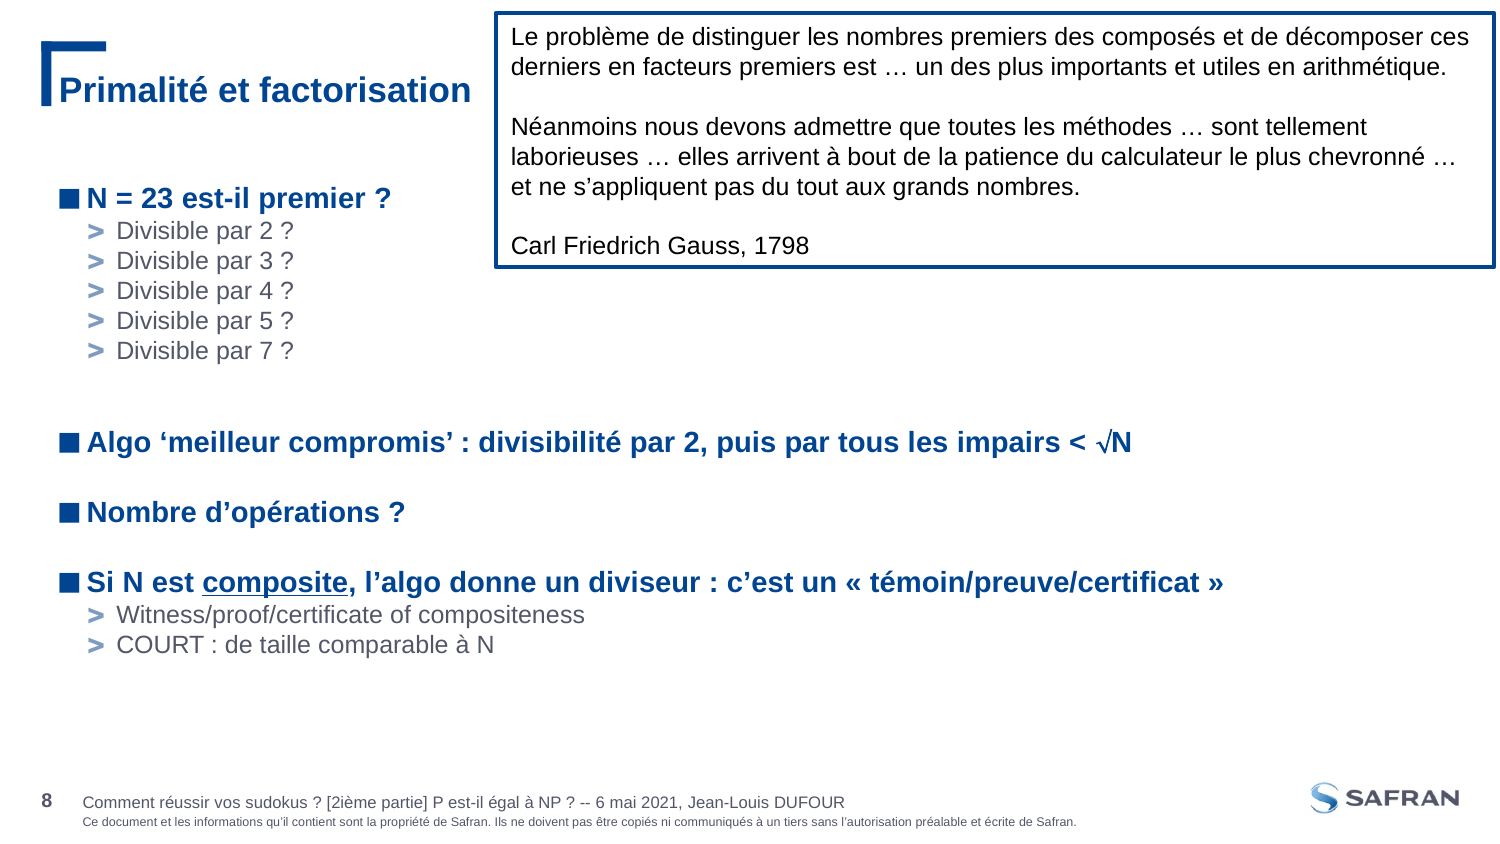

Le problème de distinguer les nombres premiers des composés et de décomposer ces derniers en facteurs premiers est … un des plus importants et utiles en arithmétique.

Néanmoins nous devons admettre que toutes les méthodes … sont tellement laborieuses … elles arrivent à bout de la patience du calculateur le plus chevronné … et ne s’appliquent pas du tout aux grands nombres.

Carl Friedrich Gauss, 1798
# Primalité et factorisation
N = 23 est-il premier ?
Divisible par 2 ?
Divisible par 3 ?
Divisible par 4 ?
Divisible par 5 ?
Divisible par 7 ?

Algo ‘meilleur compromis’ : divisibilité par 2, puis par tous les impairs < √N

Nombre d’opérations ?

Si N est composite, l’algo donne un diviseur : c’est un « témoin/preuve/certificat »
Witness/proof/certificate of compositeness
COURT : de taille comparable à N

Comment réussir vos sudokus ? [2ième partie] P est-il égal à NP ? -- 6 mai 2021, Jean-Louis DUFOUR
8
27 sept. 2019, Jean-Louis DUFOUR